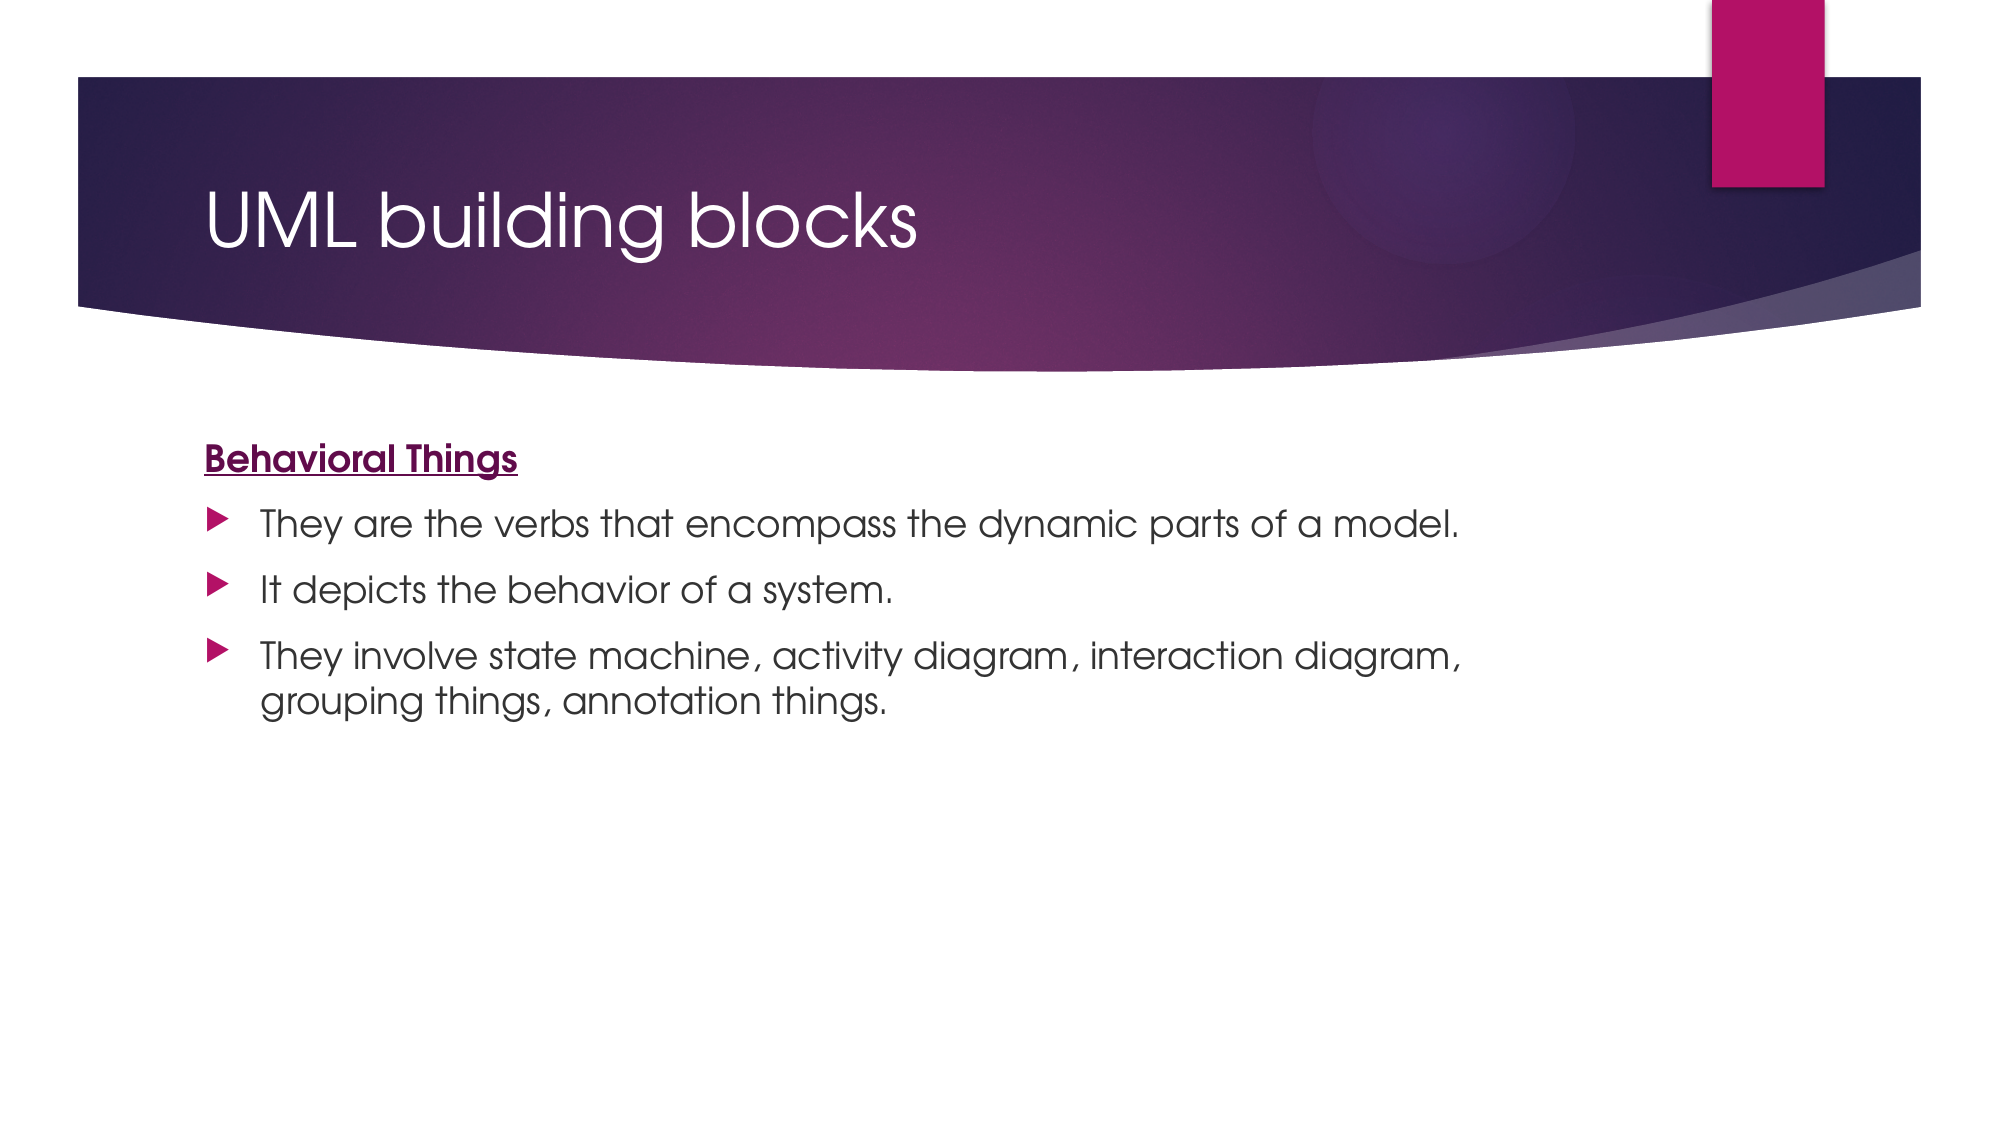

# UML building blocks
Behavioral Things
They are the verbs that encompass the dynamic parts of a model.
It depicts the behavior of a system.
They involve state machine, activity diagram, interaction diagram, grouping things, annotation things.